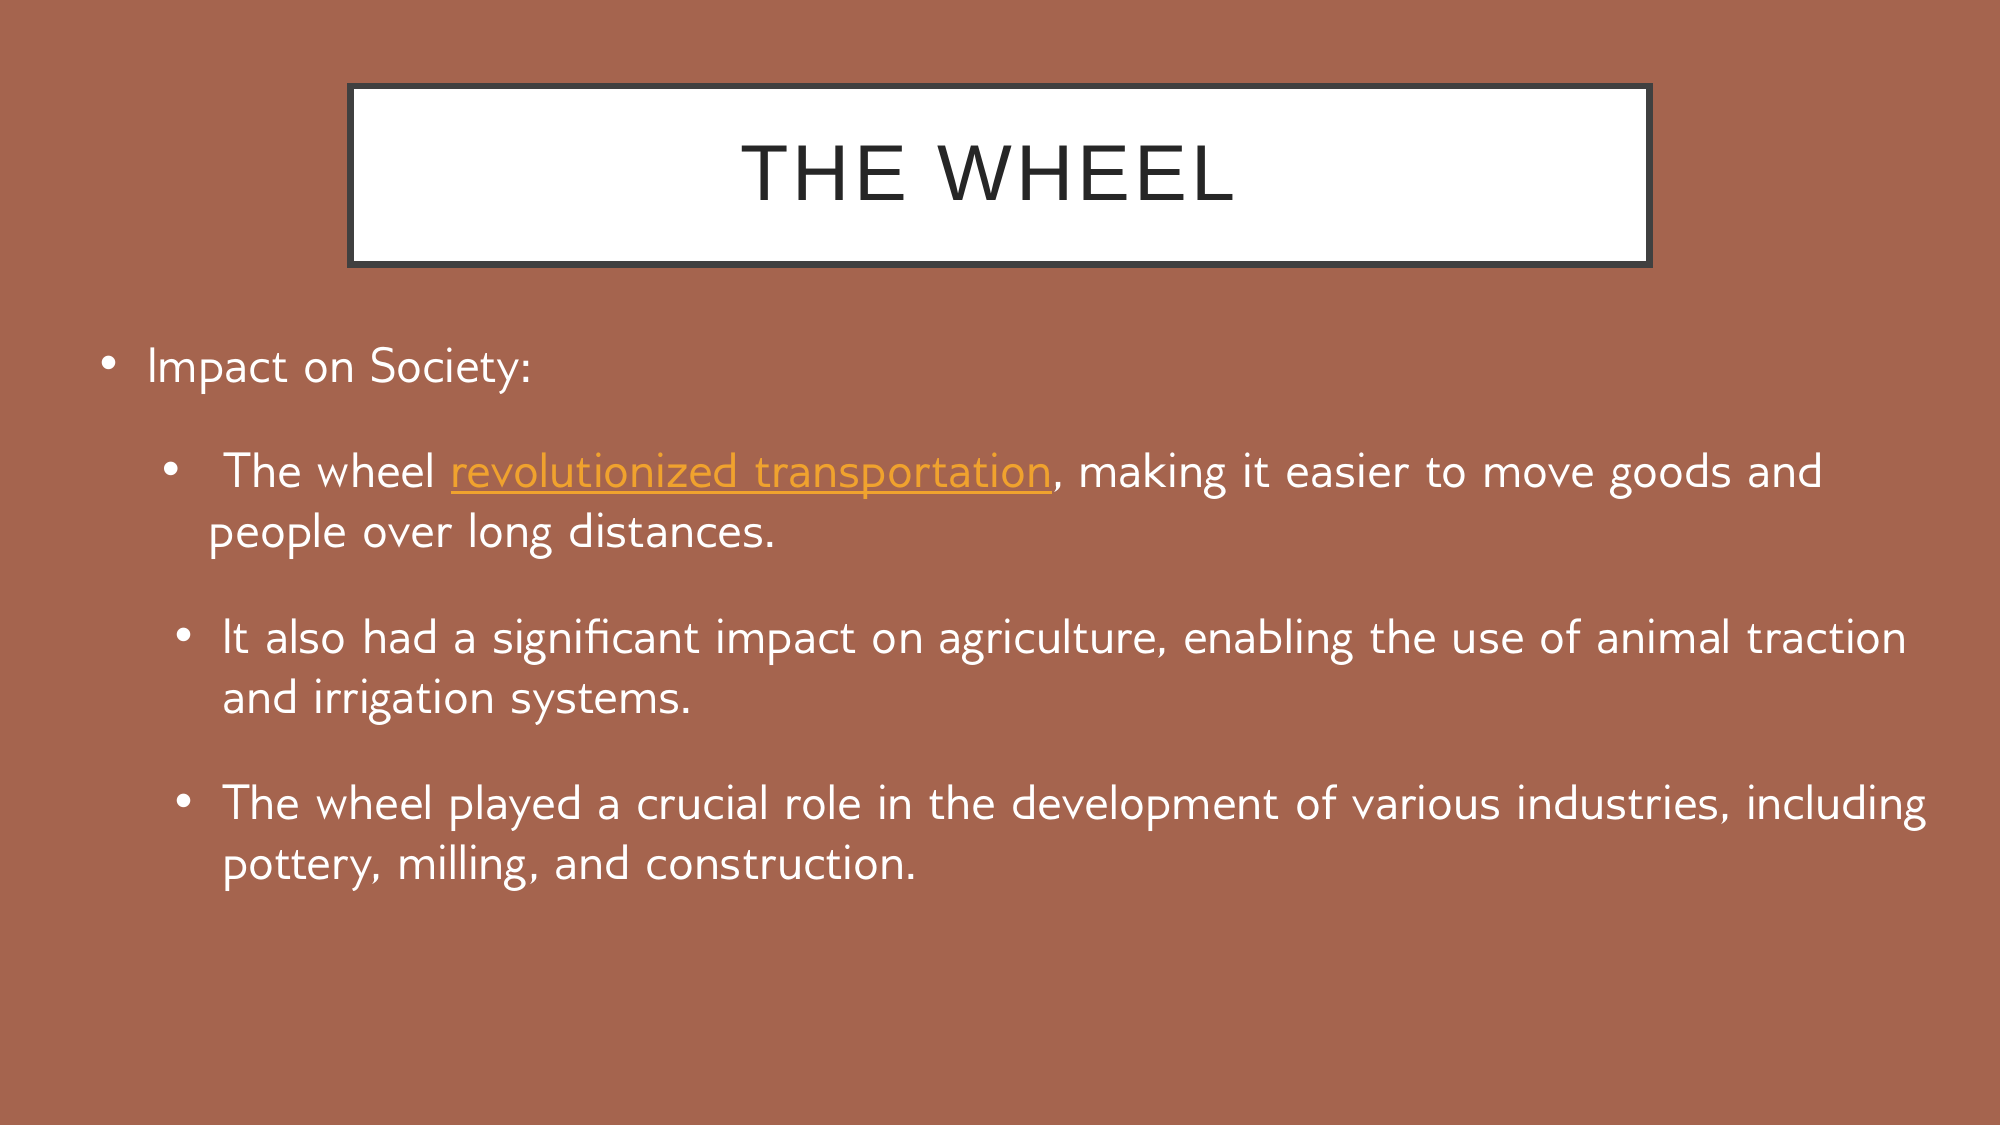

# The Wheel
Impact on Society:
 The wheel revolutionized transportation, making it easier to move goods and people over long distances.
It also had a significant impact on agriculture, enabling the use of animal traction and irrigation systems.
The wheel played a crucial role in the development of various industries, including pottery, milling, and construction.